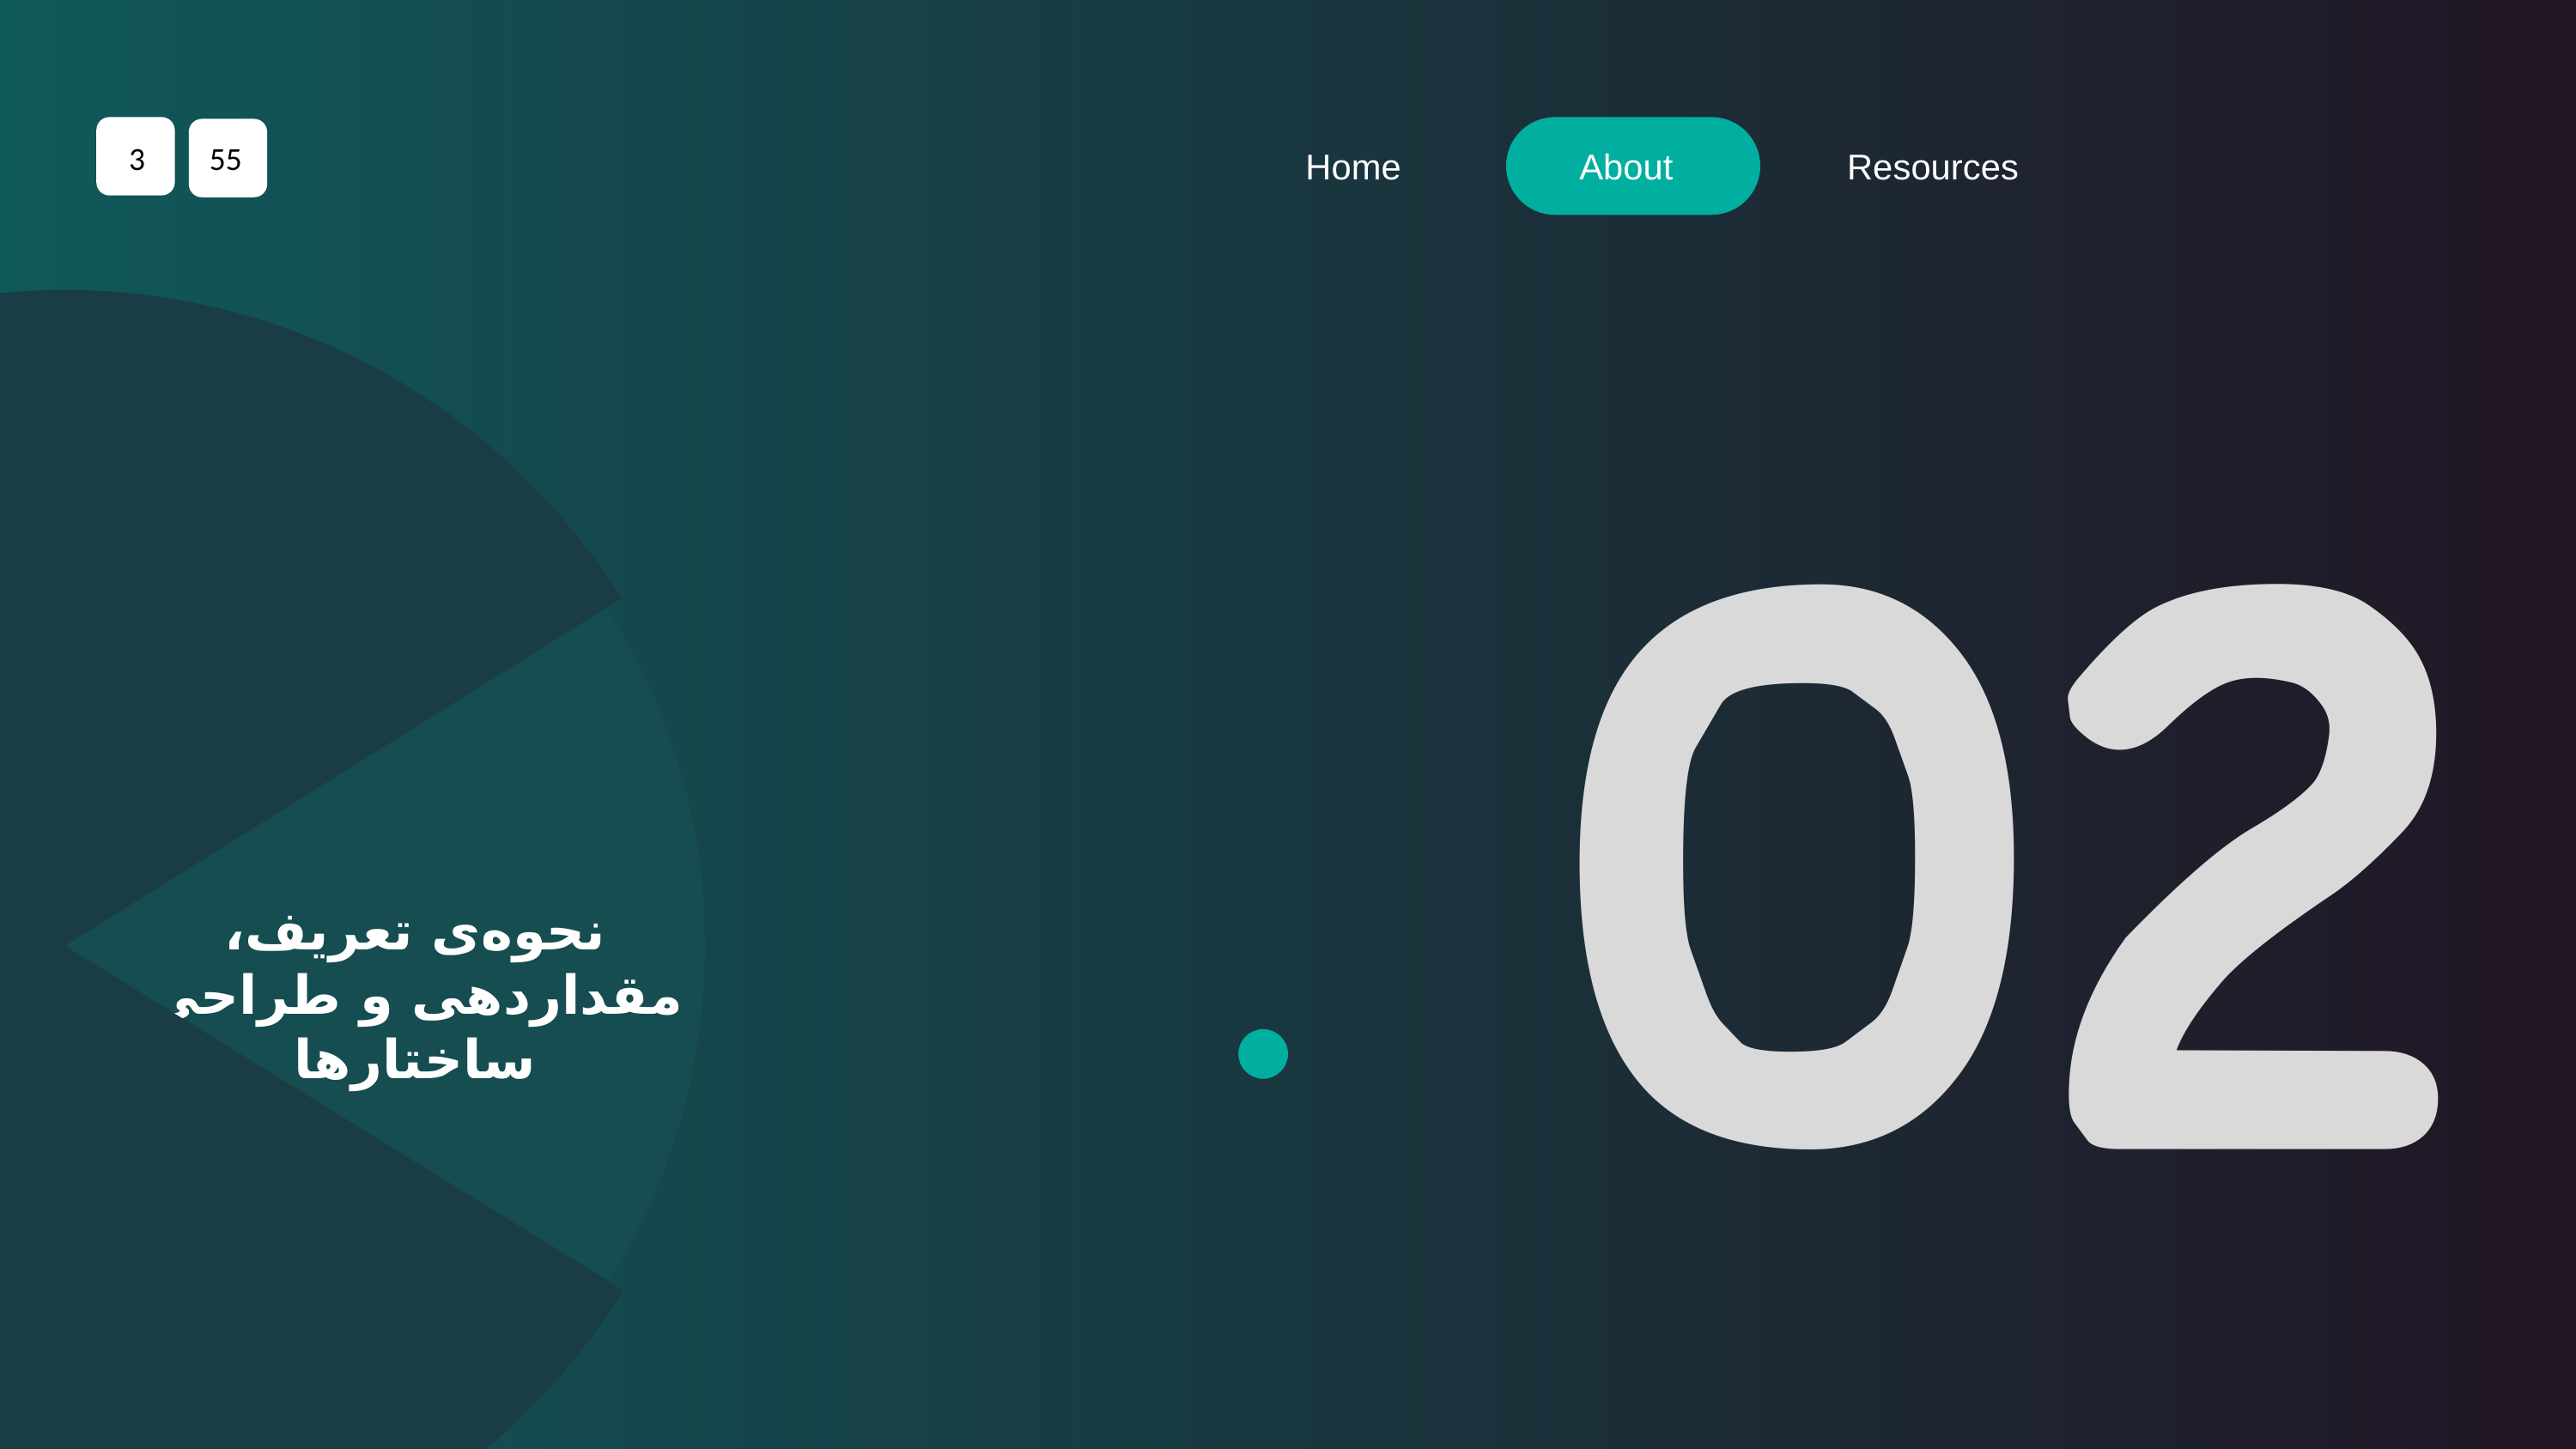

3
55
Home
About
Resources

02
کار با آرایه‌ها و توابع در کنار ساختارها

نحوه‌ی تعریف، مقداردهی و طراحی ساختارها

مبانی و ضرورت استقاده از ساختار